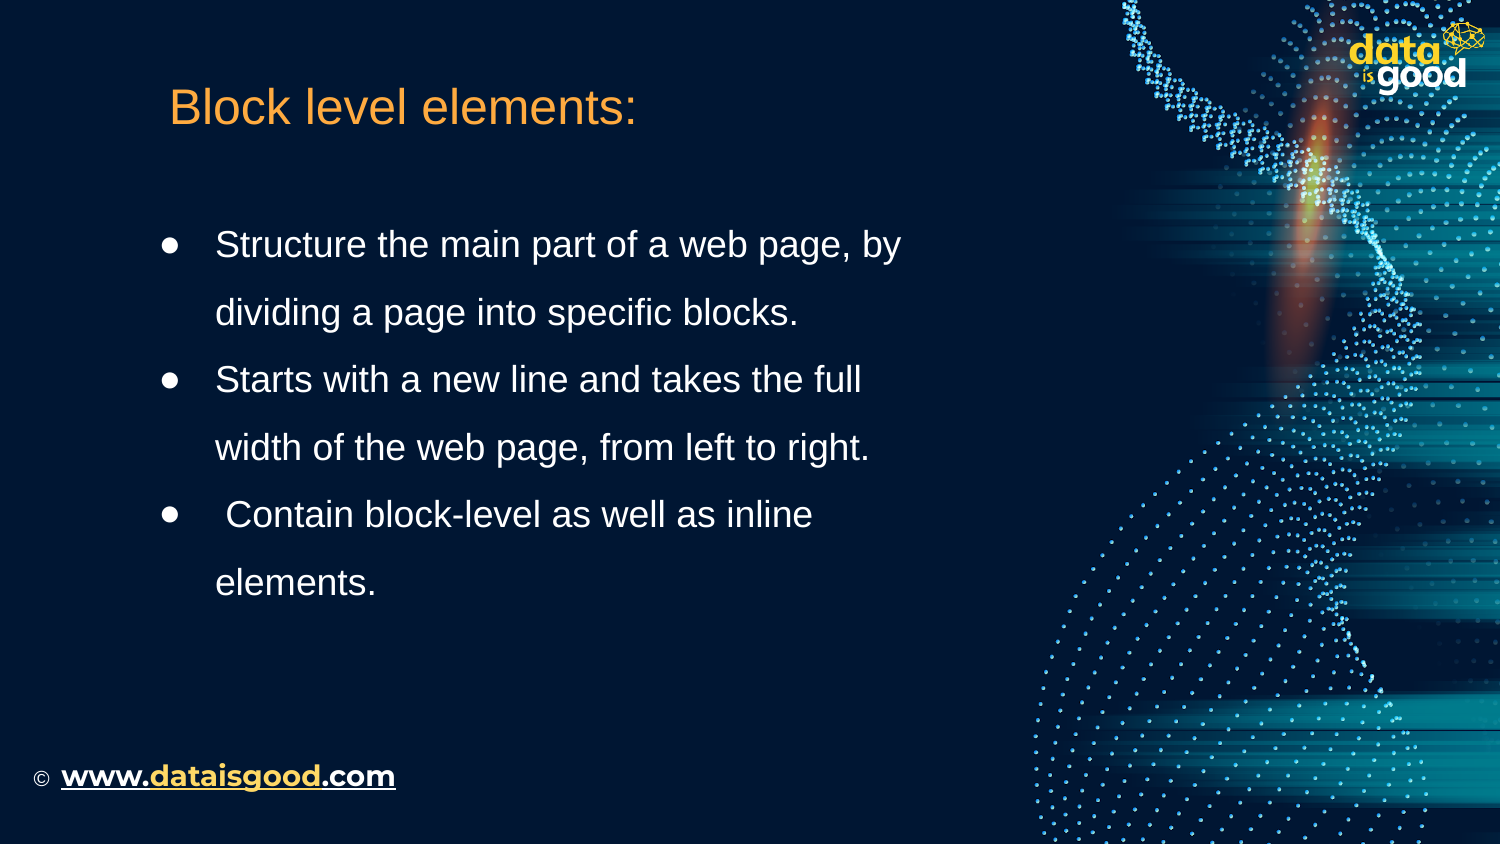

# Block level elements:
Structure the main part of a web page, by dividing a page into specific blocks.
Starts with a new line and takes the full width of the web page, from left to right.
 Contain block-level as well as inline elements.